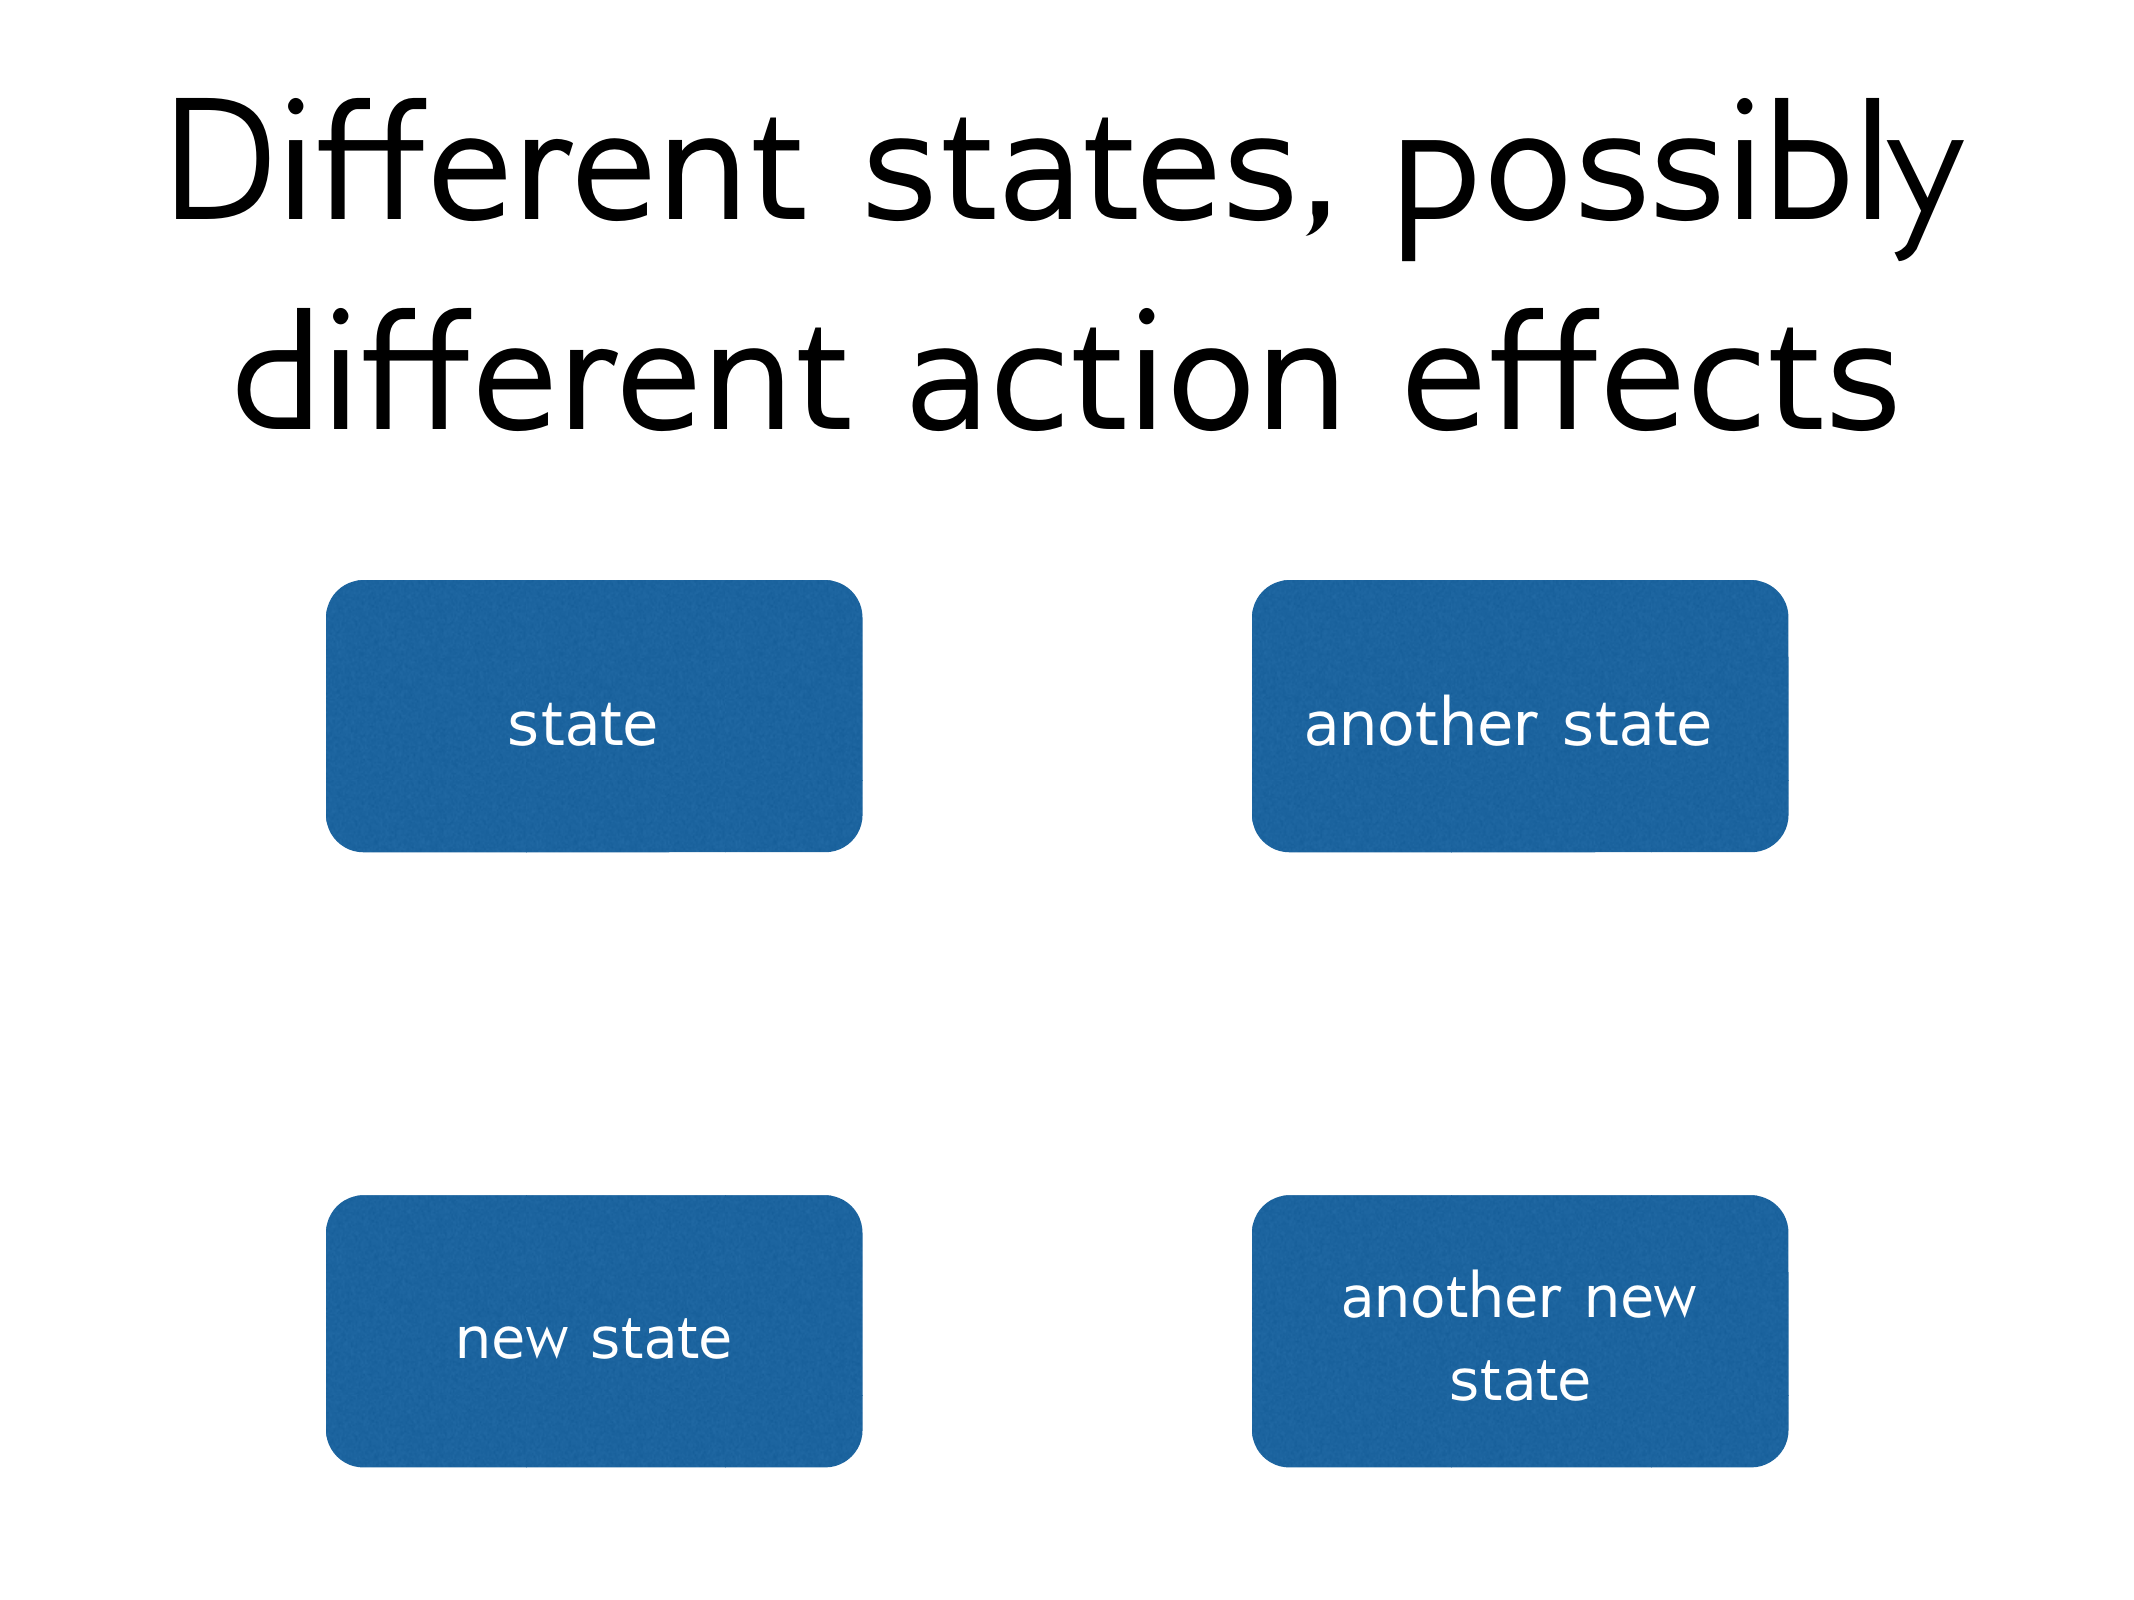

# Different states, possibly different action effects
state
another state

action
action
new state
another new state